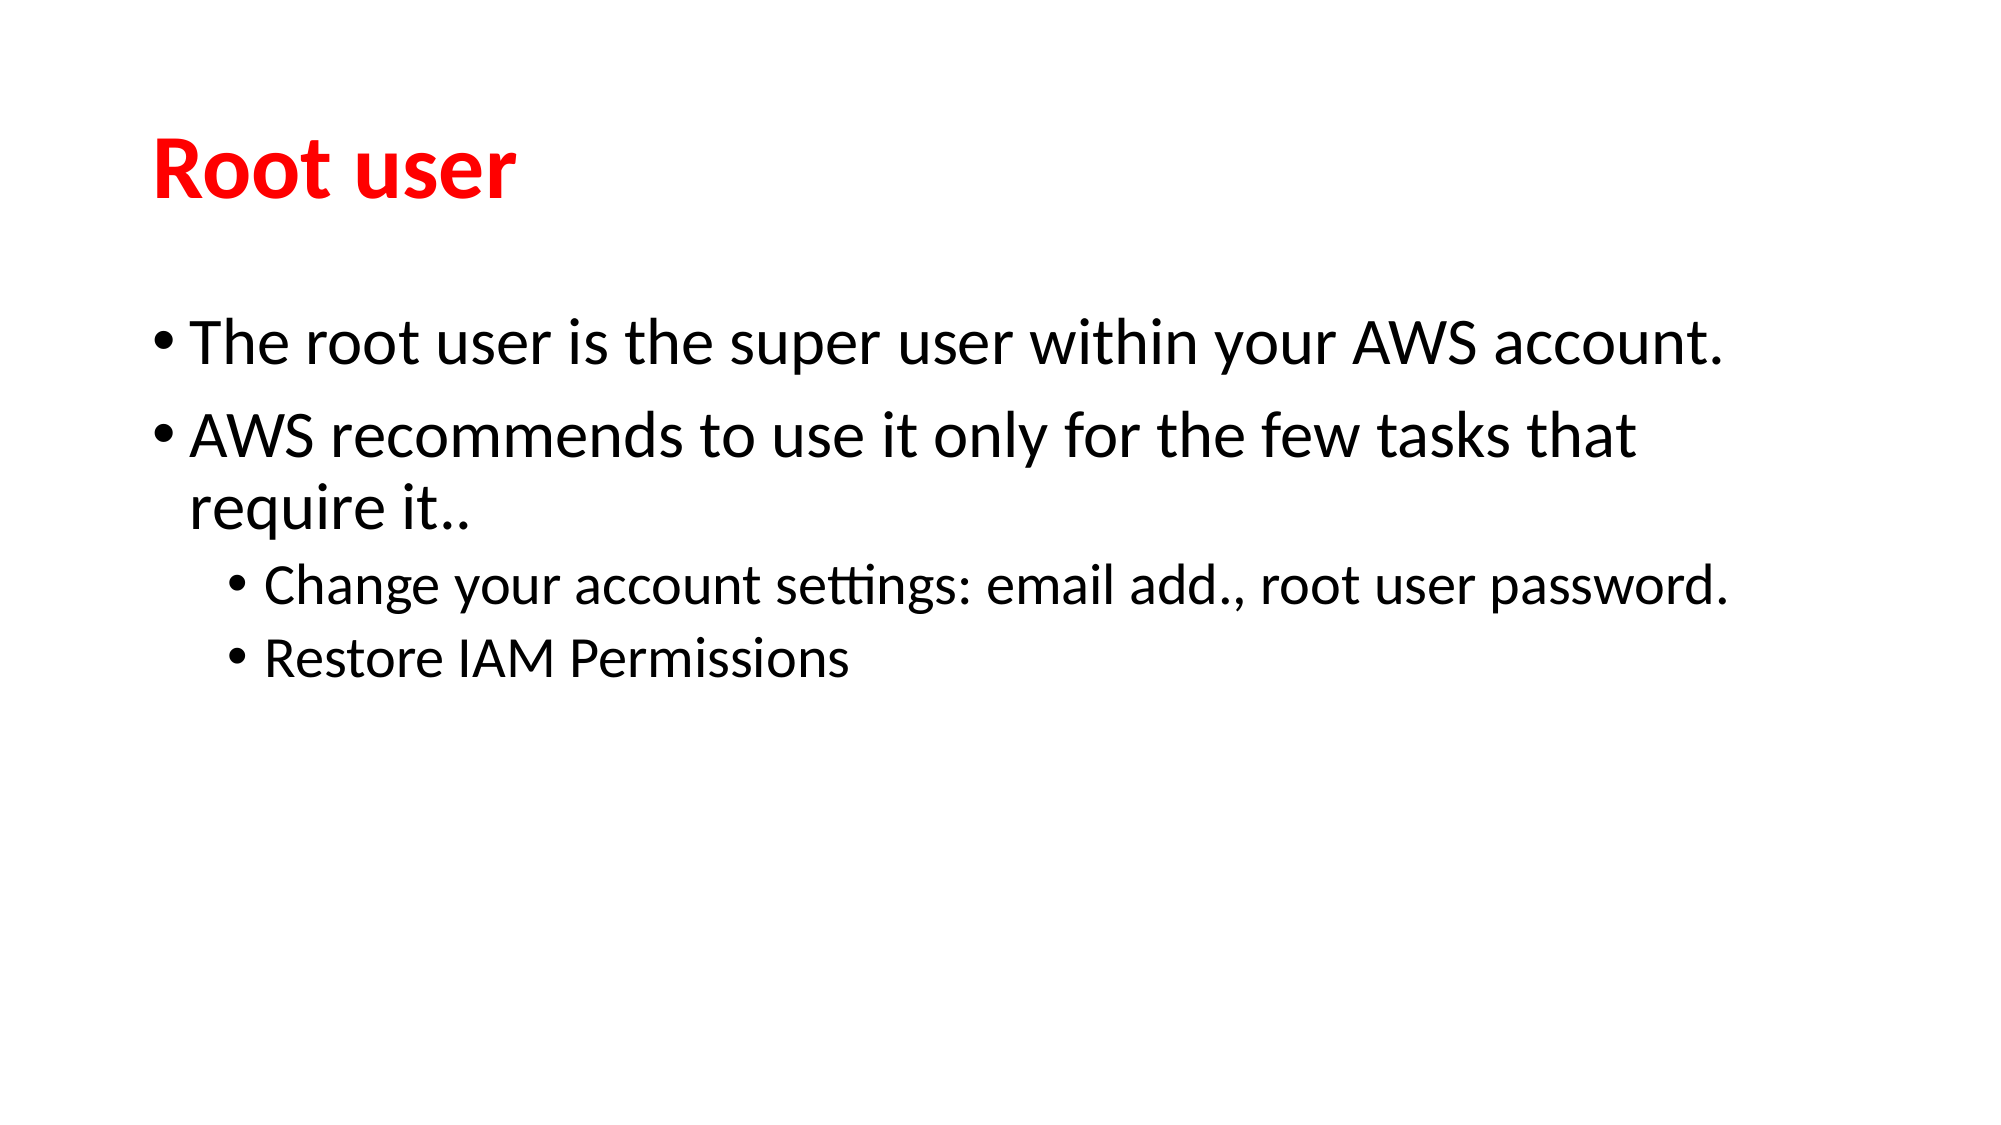

# Root user
The root user is the super user within your AWS account.
AWS recommends to use it only for the few tasks that require it..
Change your account settings: email add., root user password.
Restore IAM Permissions